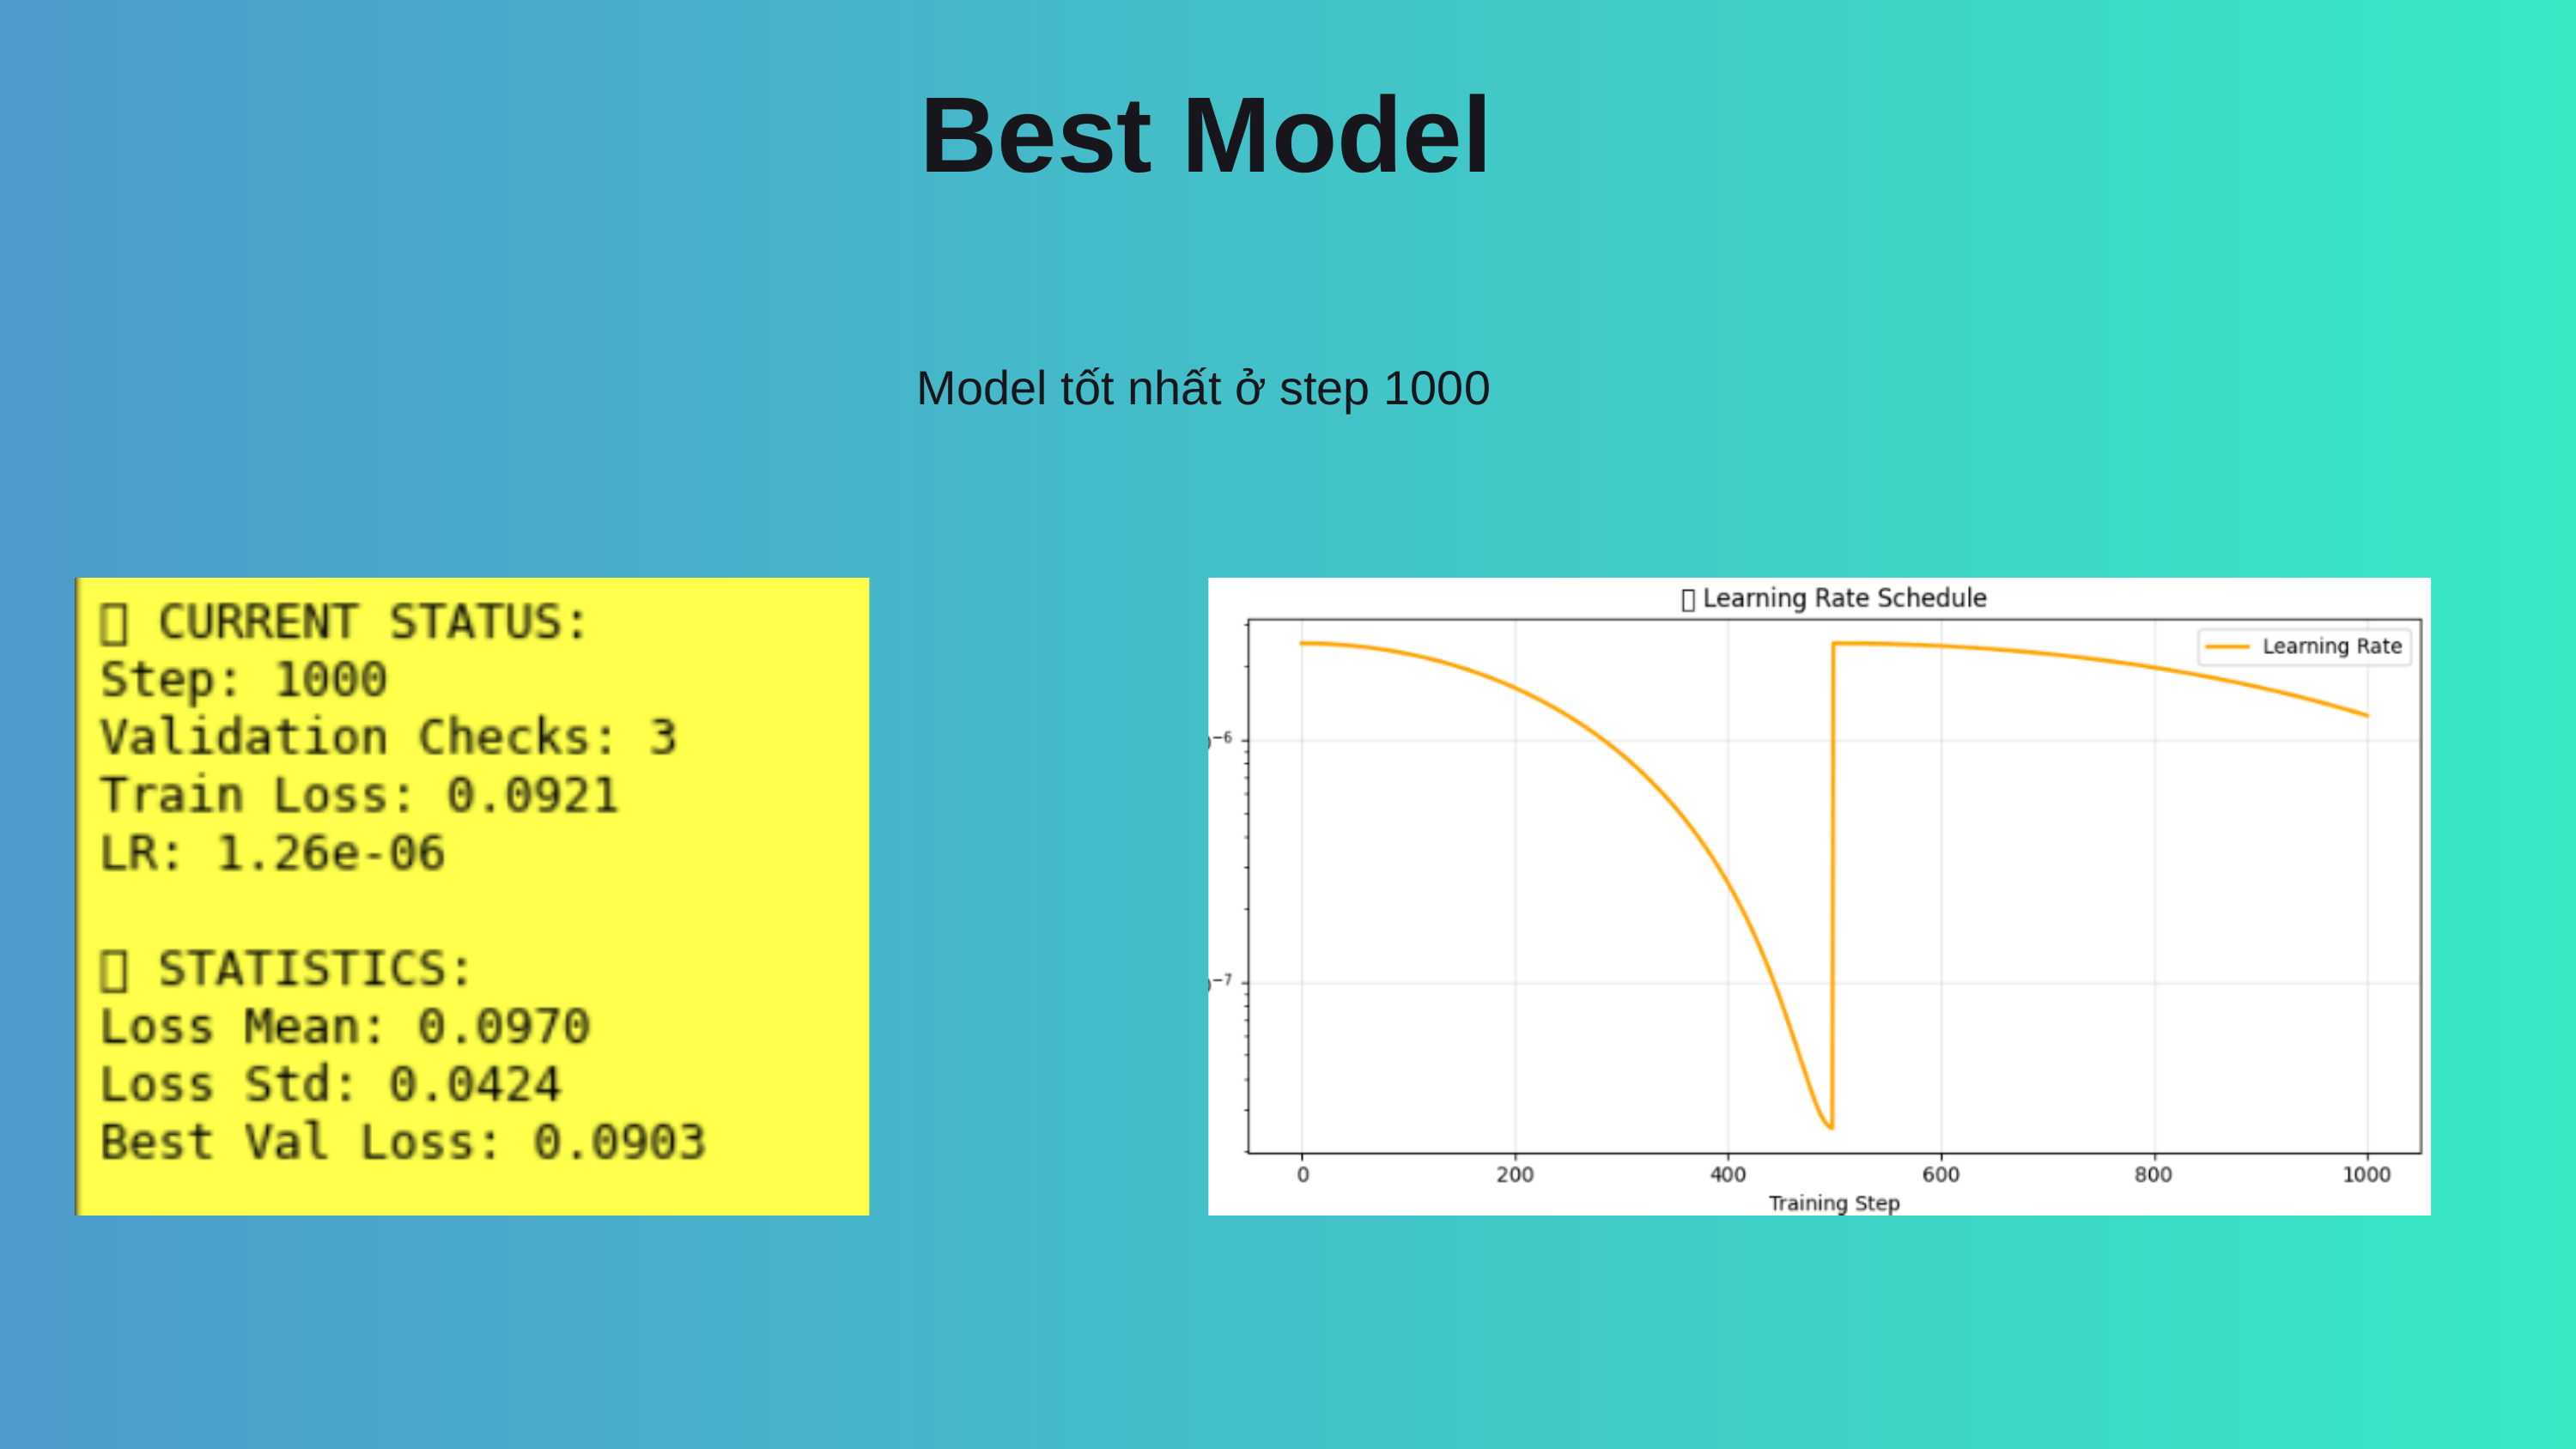

Best Model
Model tốt nhất ở step 1000